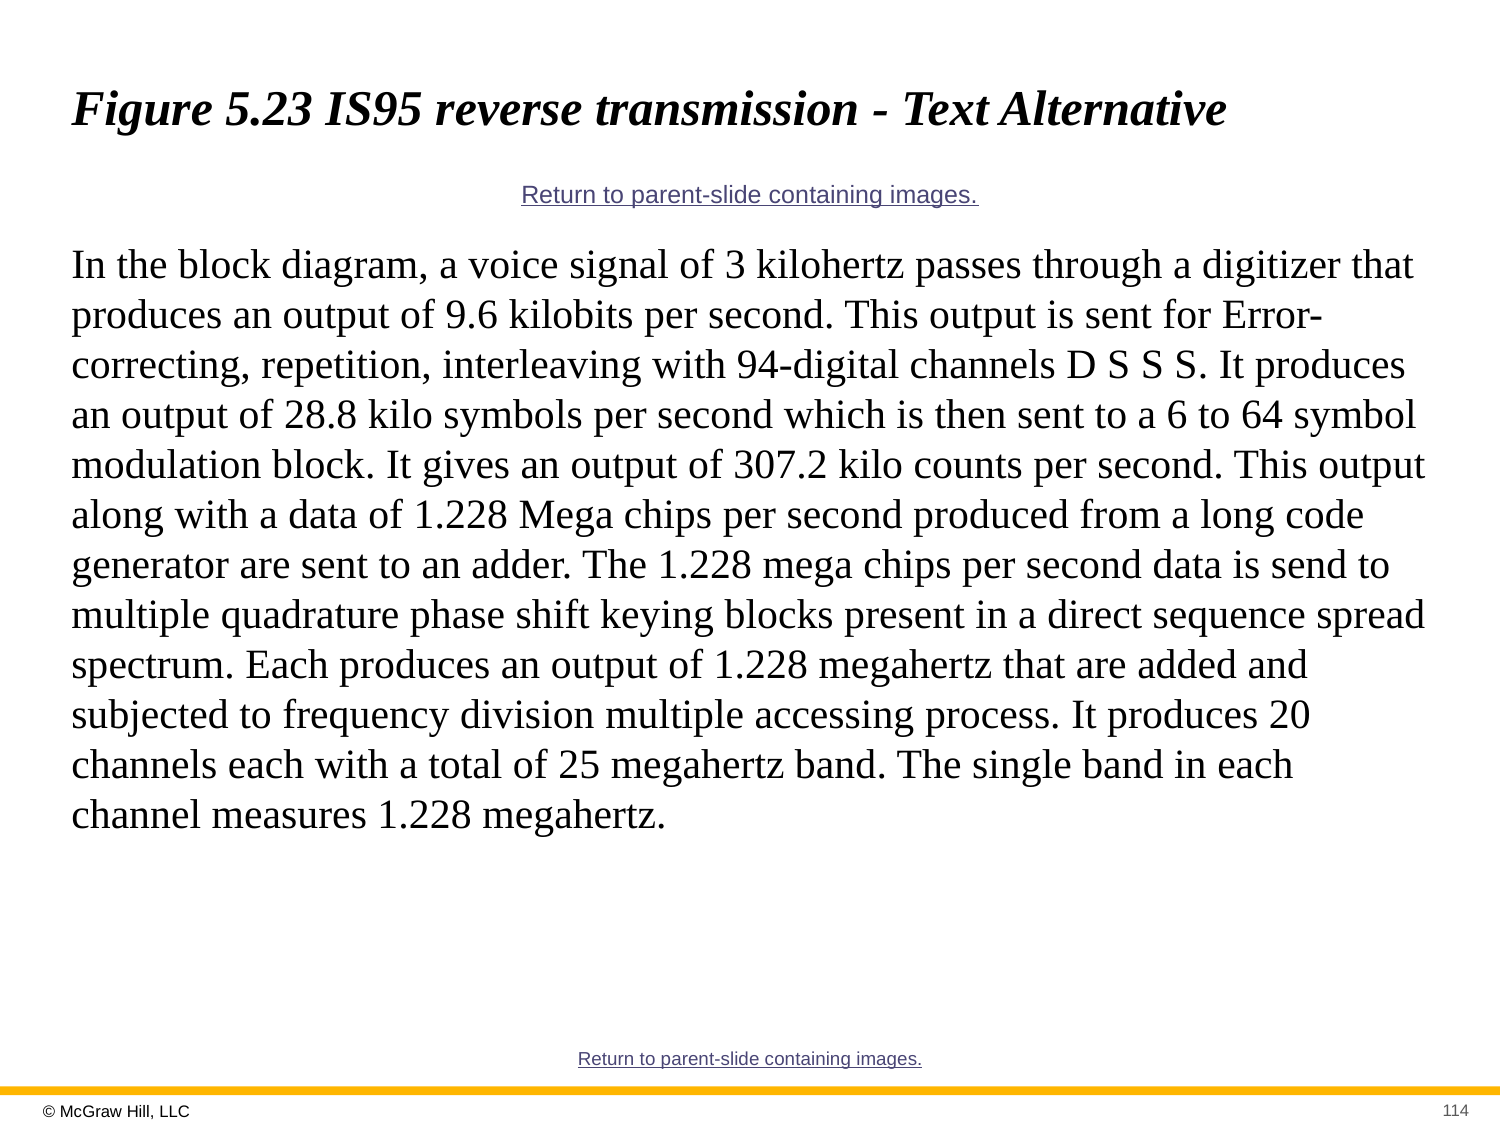

# Figure 5.23 IS95 reverse transmission - Text Alternative
Return to parent-slide containing images.
In the block diagram, a voice signal of 3 kilohertz passes through a digitizer that produces an output of 9.6 kilobits per second. This output is sent for Error-correcting, repetition, interleaving with 94-digital channels D S S S. It produces an output of 28.8 kilo symbols per second which is then sent to a 6 to 64 symbol modulation block. It gives an output of 307.2 kilo counts per second. This output along with a data of 1.228 Mega chips per second produced from a long code generator are sent to an adder. The 1.228 mega chips per second data is send to multiple quadrature phase shift keying blocks present in a direct sequence spread spectrum. Each produces an output of 1.228 megahertz that are added and subjected to frequency division multiple accessing process. It produces 20 channels each with a total of 25 megahertz band. The single band in each channel measures 1.228 megahertz.
Return to parent-slide containing images.
114